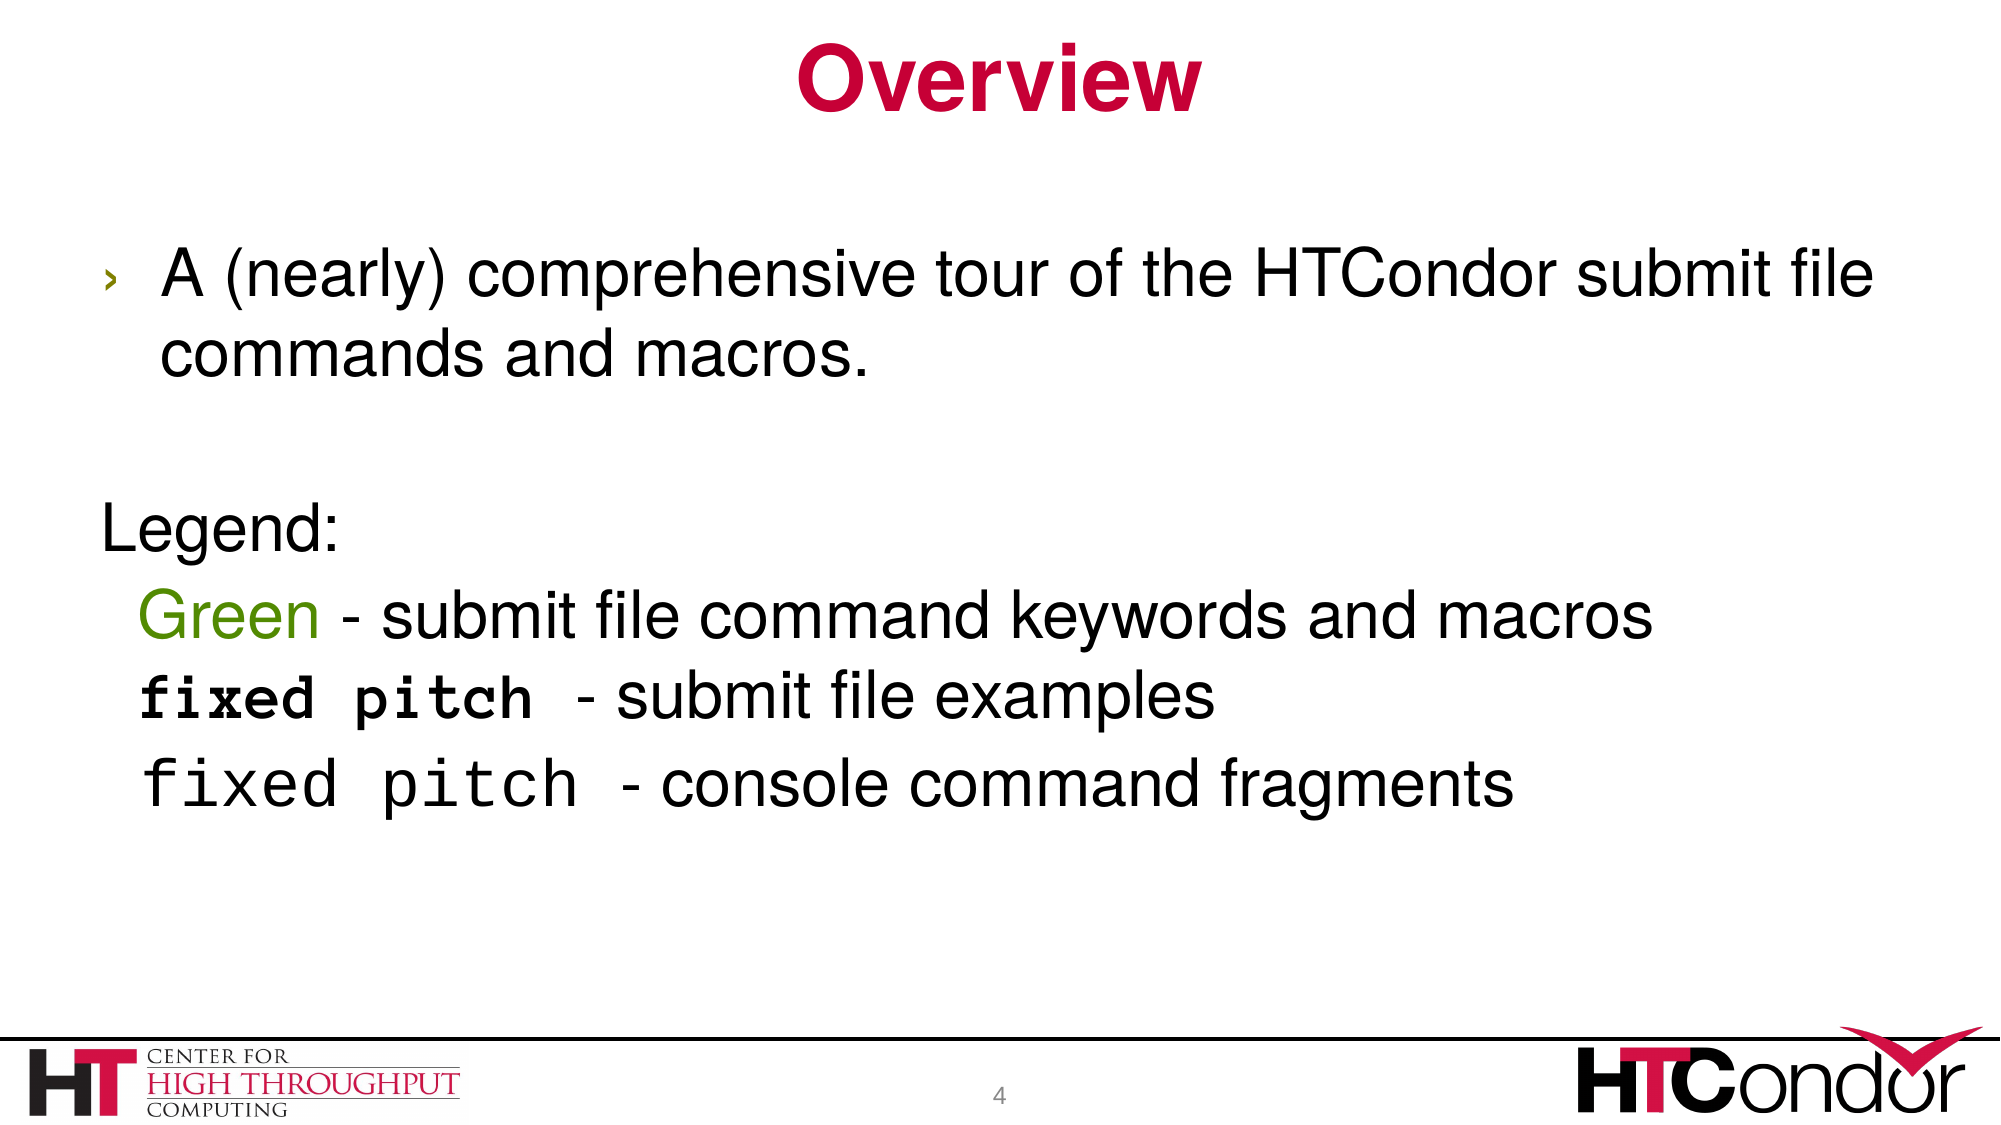

# Overview
A (nearly) comprehensive tour of the HTCondor submit file commands and macros.

Legend:
  Green - submit file command keywords and macros
  fixed pitch - submit file examples
 fixed pitch - console command fragments
4